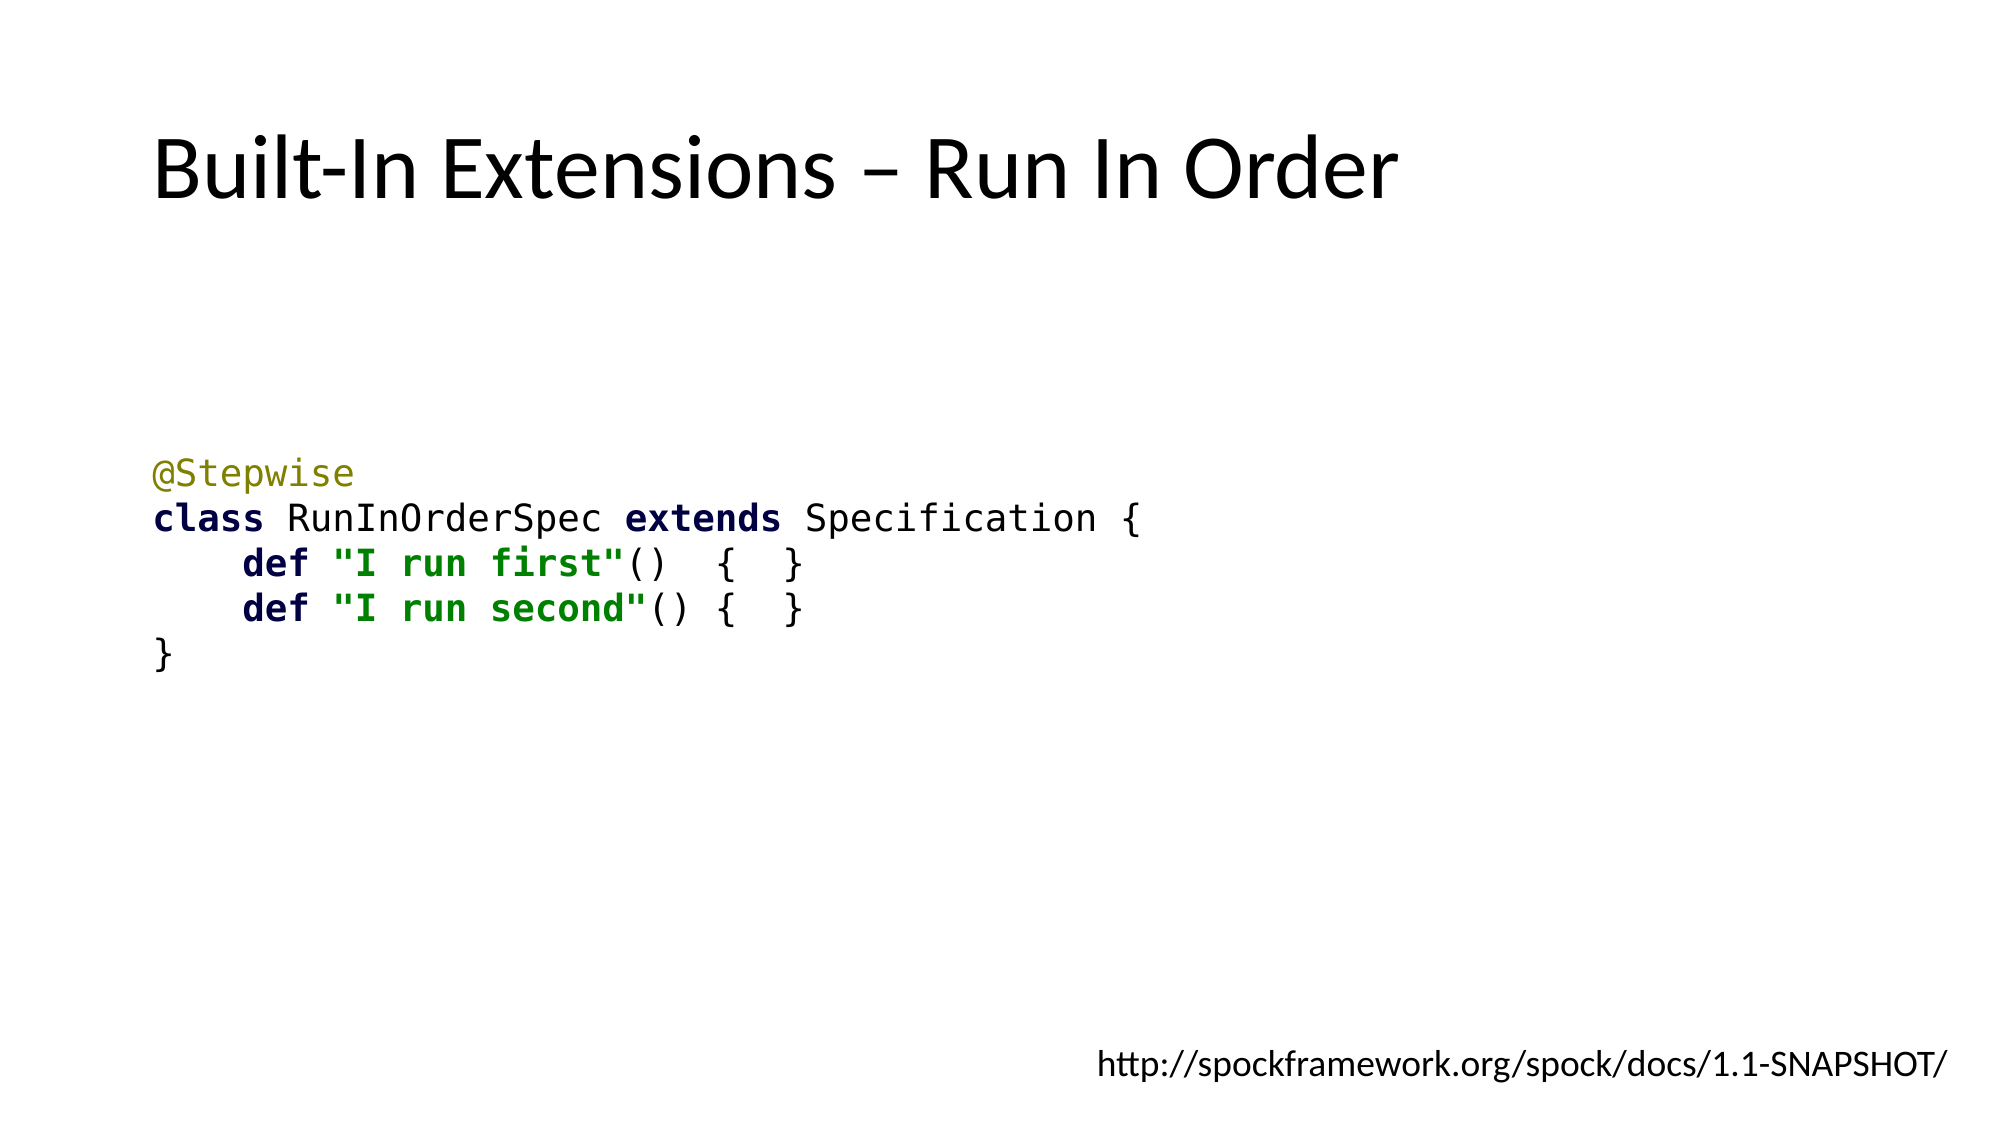

# Built-In Extensions – Run In Order
@Stepwise
class RunInOrderSpec extends Specification {
    def "I run first"()  {  }
    def "I run second"() {  }
}
http://spockframework.org/spock/docs/1.1-SNAPSHOT/